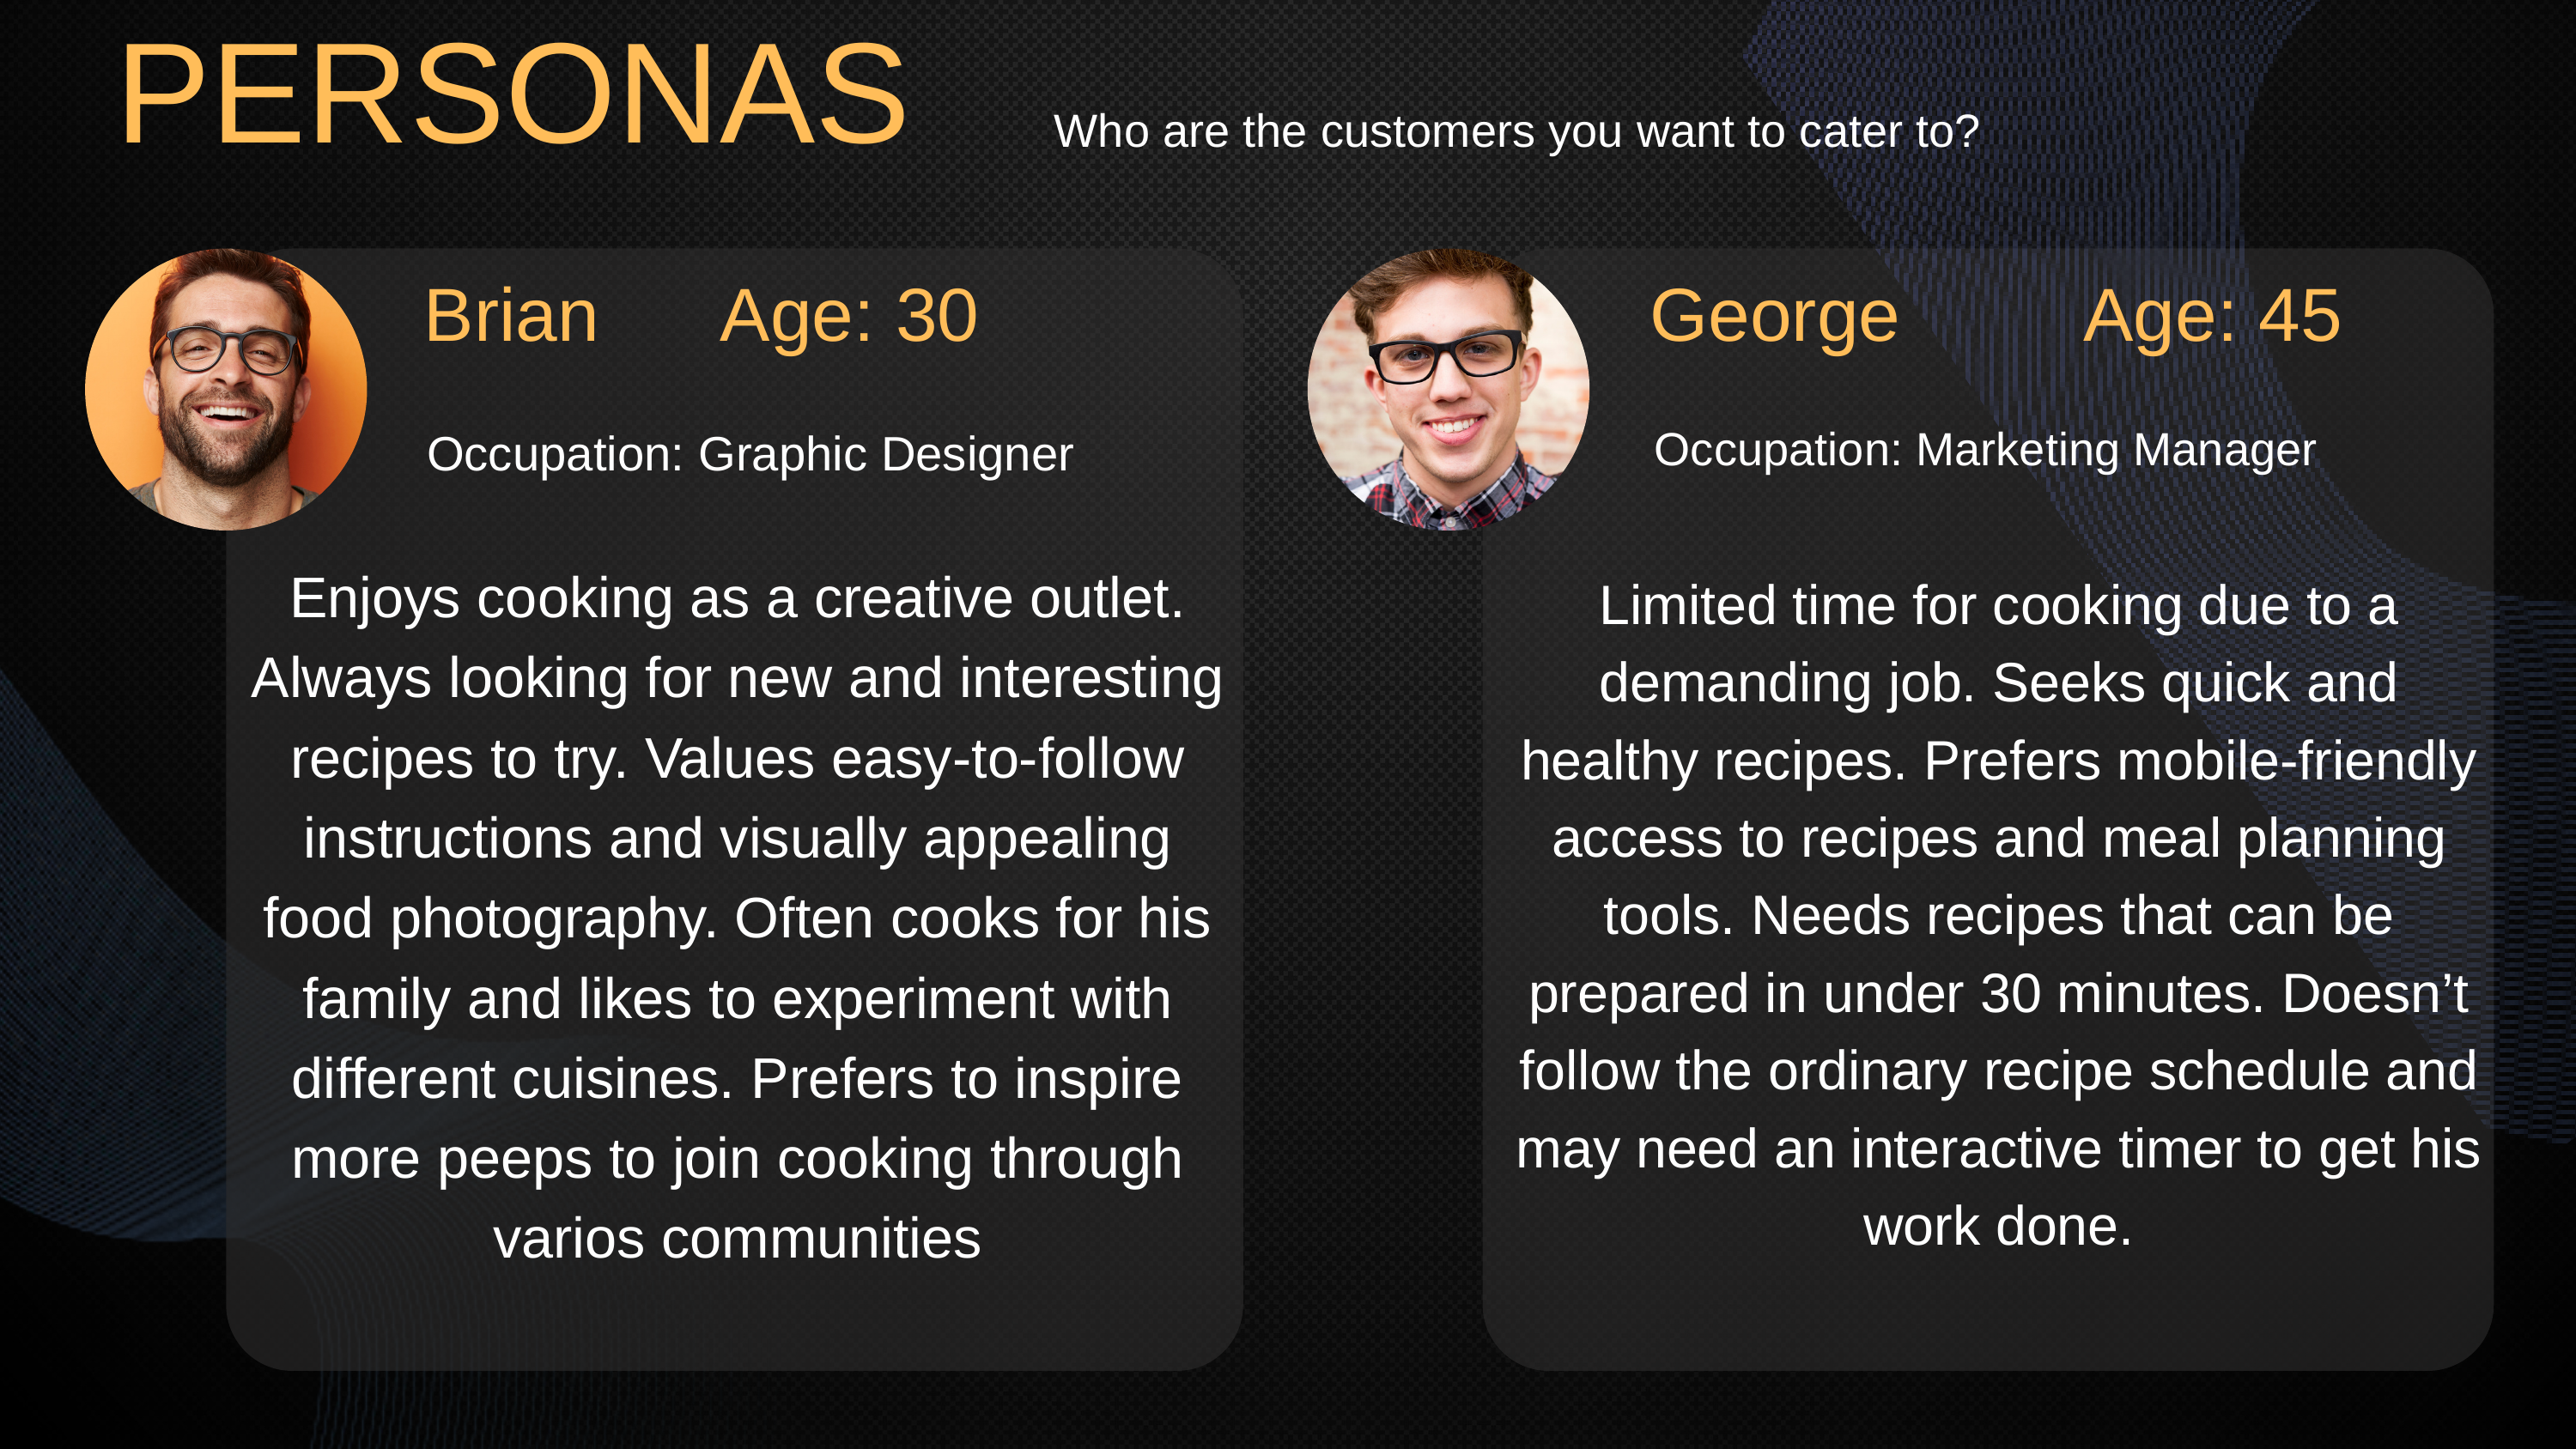

PERSONAS
Who are the customers you want to cater to?

Brian      Age: 30
George         Age: 45

Occupation: Marketing Manager
Occupation: Graphic Designer

Enjoys cooking as a creative outlet. Always looking for new and interesting recipes to try. Values easy-to-follow instructions and visually appealing food photography. Often cooks for his family and likes to experiment with different cuisines. Prefers to inspire more peeps to join cooking through varios communities
Limited time for cooking due to a demanding job. Seeks quick and healthy recipes. Prefers mobile-friendly access to recipes and meal planning tools. Needs recipes that can be prepared in under 30 minutes. Doesn’t follow the ordinary recipe schedule and may need an interactive timer to get his work done.